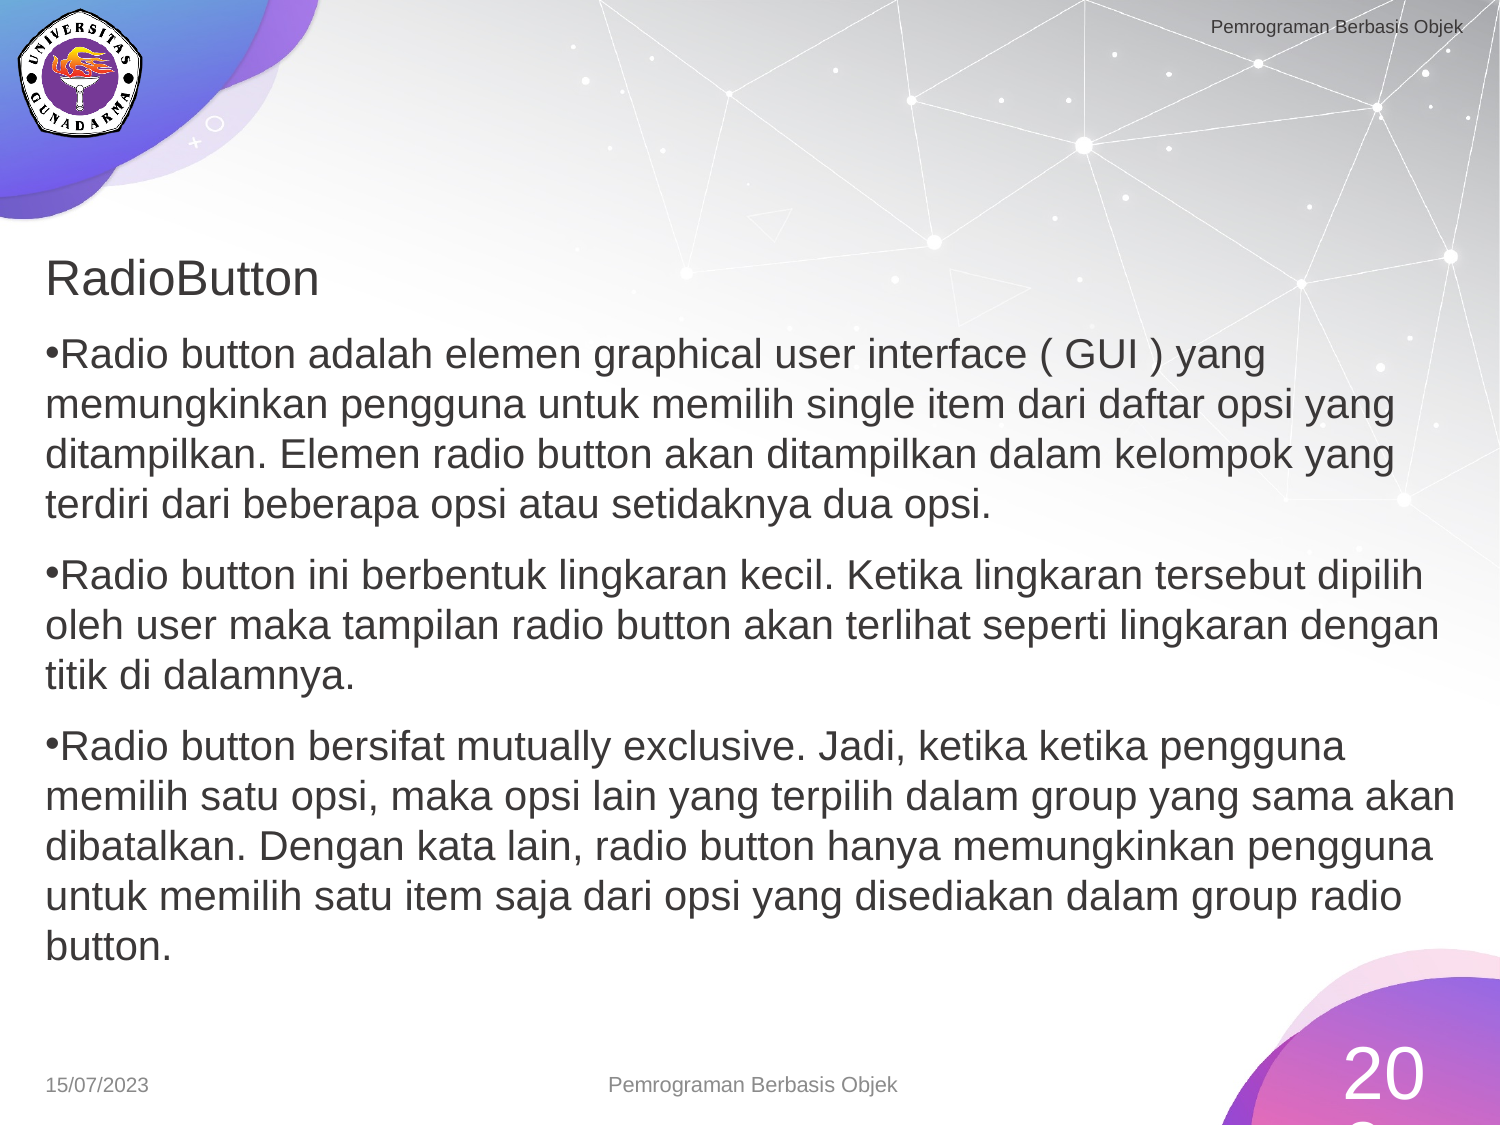

RadioButton
Radio button adalah elemen graphical user interface ( GUI ) yang memungkinkan pengguna untuk memilih single item dari daftar opsi yang ditampilkan. Elemen radio button akan ditampilkan dalam kelompok yang terdiri dari beberapa opsi atau setidaknya dua opsi.
Radio button ini berbentuk lingkaran kecil. Ketika lingkaran tersebut dipilih oleh user maka tampilan radio button akan terlihat seperti lingkaran dengan titik di dalamnya.
Radio button bersifat mutually exclusive. Jadi, ketika ketika pengguna memilih satu opsi, maka opsi lain yang terpilih dalam group yang sama akan dibatalkan. Dengan kata lain, radio button hanya memungkinkan pengguna untuk memilih satu item saja dari opsi yang disediakan dalam group radio button.

200
Pemrograman Berbasis Objek
15/07/2023